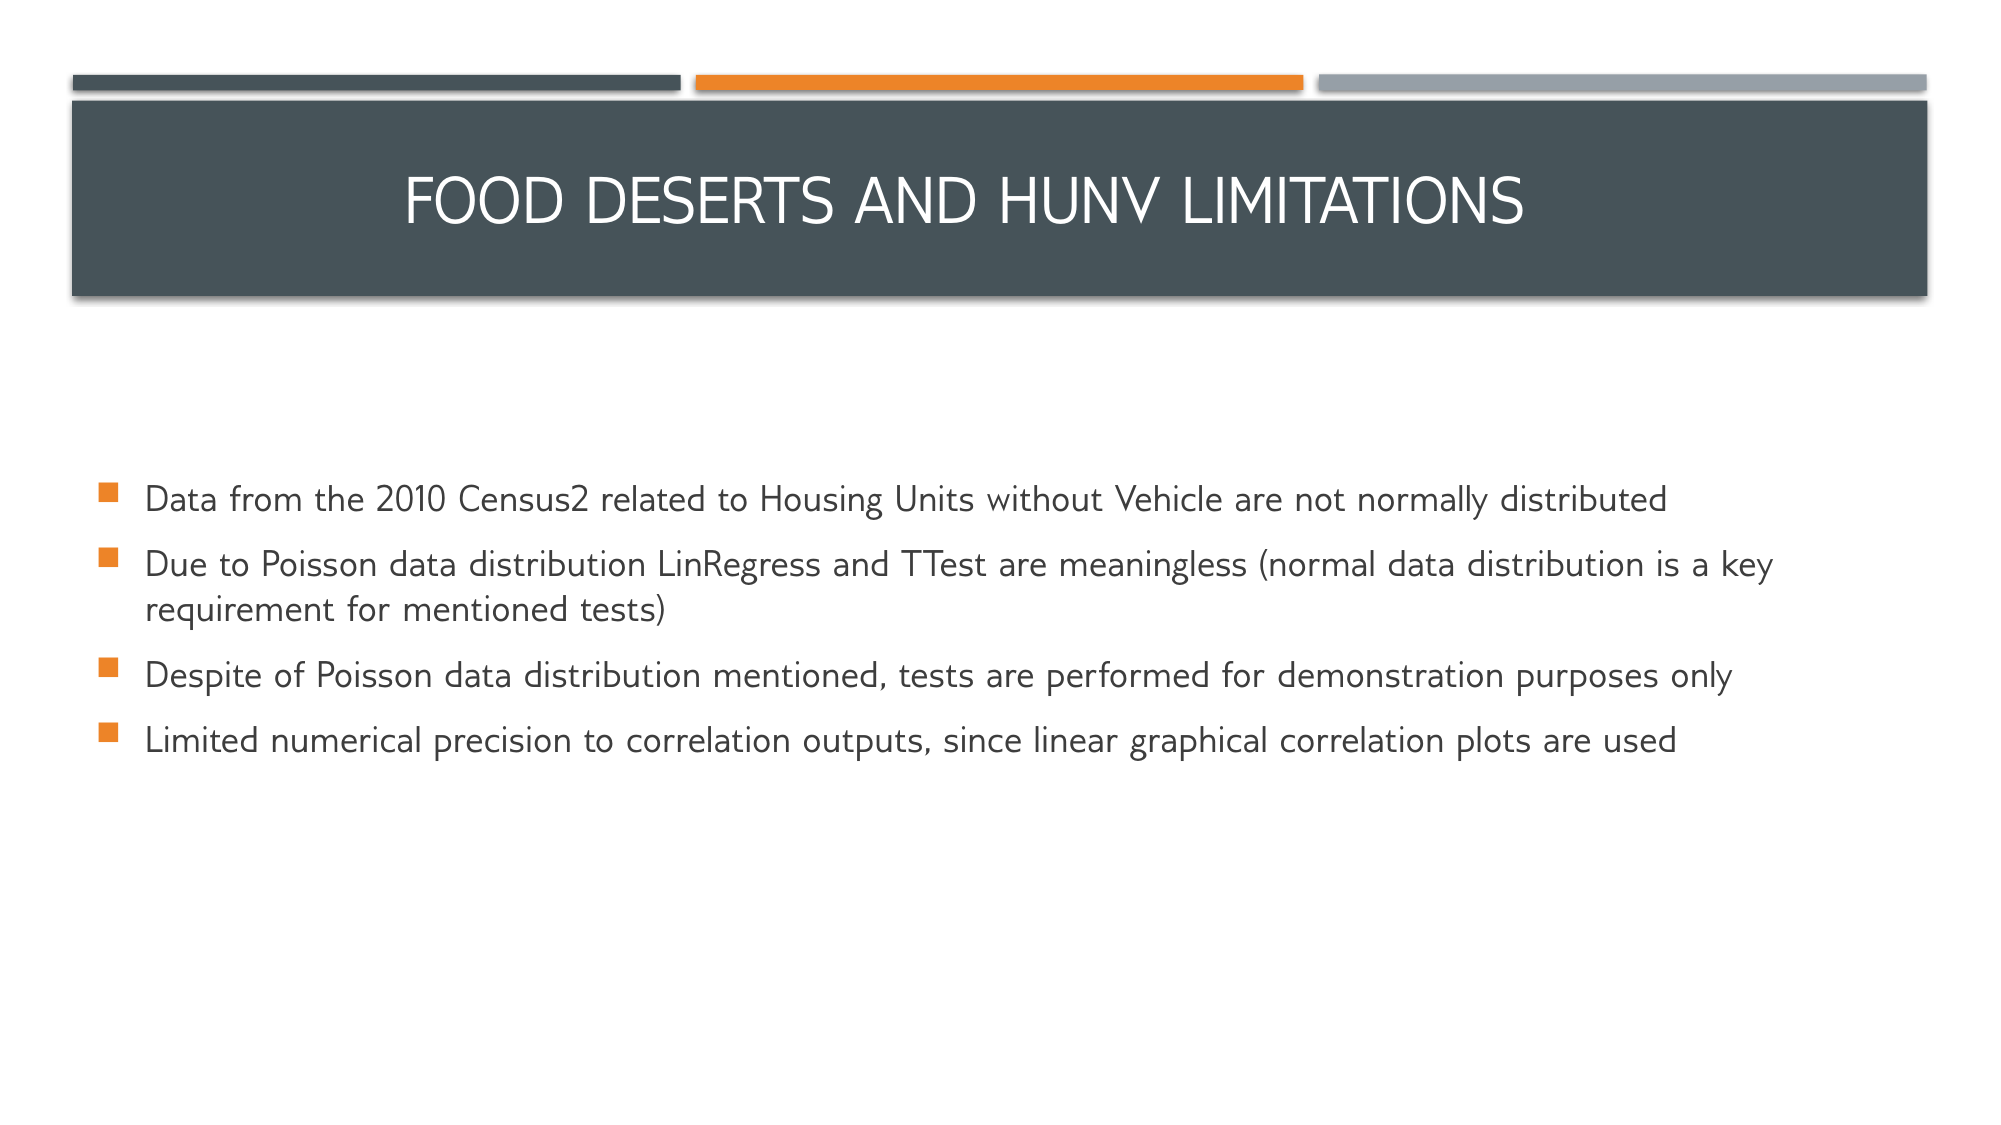

# FOOD Deserts and HUNV Limitations
Data from the 2010 Census2 related to Housing Units without Vehicle are not normally distributed
Due to Poisson data distribution LinRegress and TTest are meaningless (normal data distribution is a key requirement for mentioned tests)
Despite of Poisson data distribution mentioned, tests are performed for demonstration purposes only
Limited numerical precision to correlation outputs, since linear graphical correlation plots are used